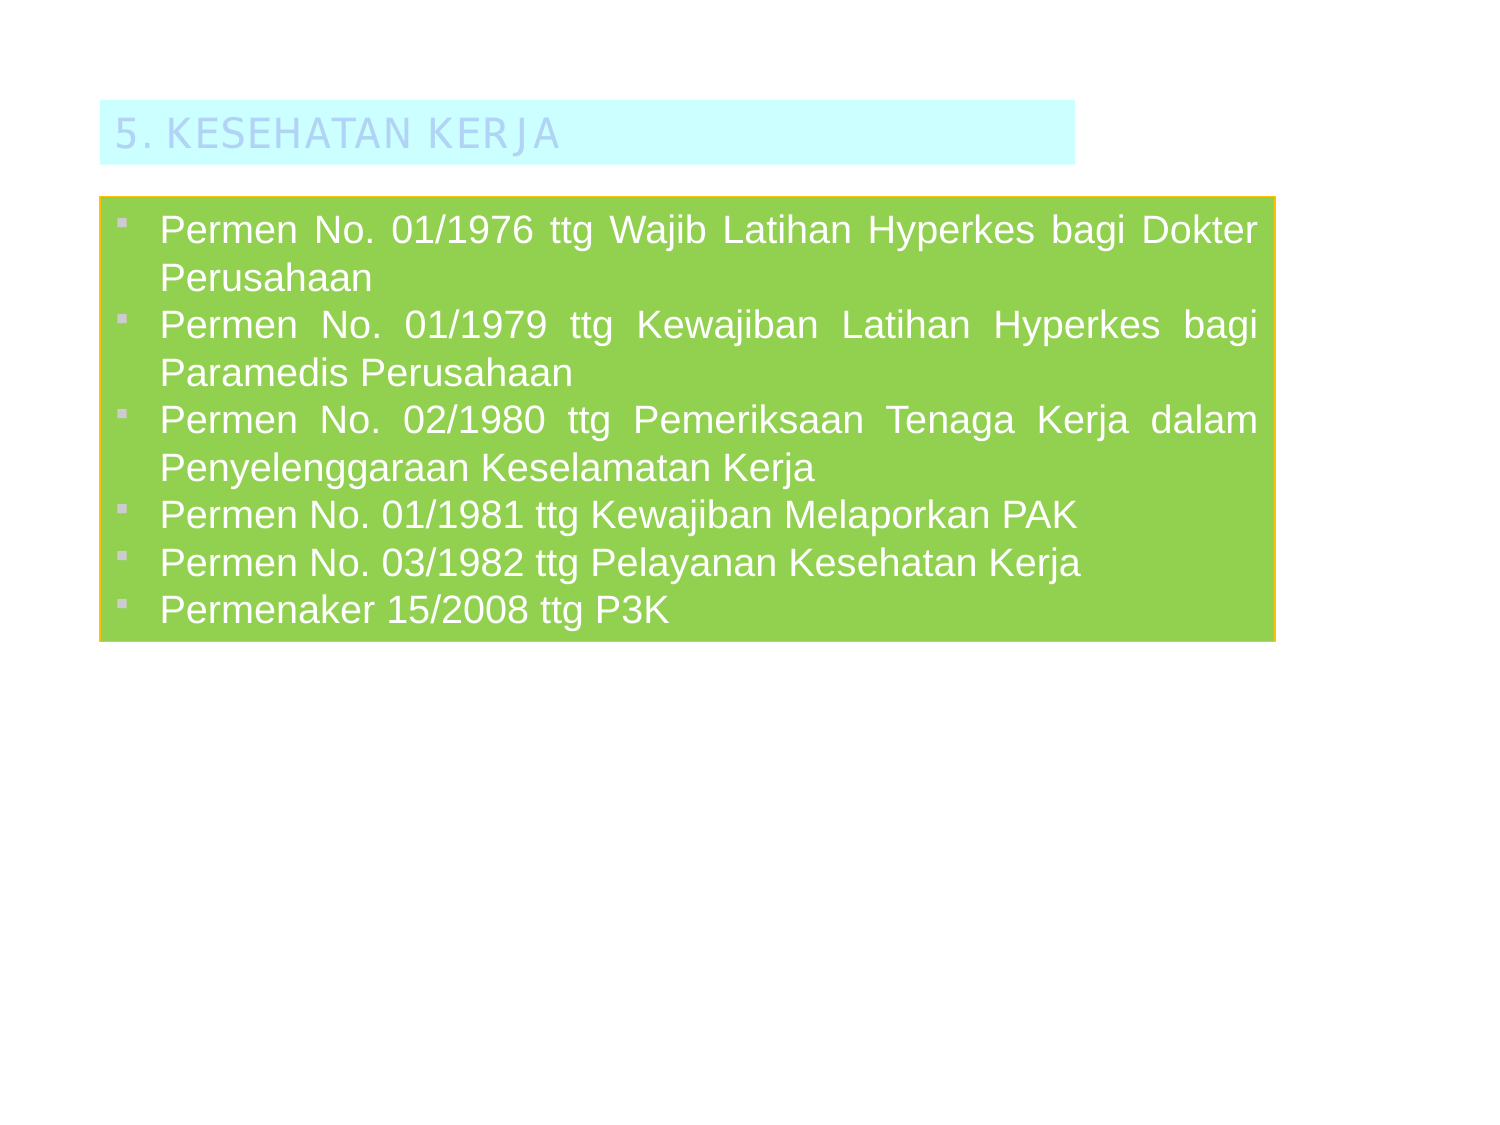

5. KESEHATAN KERJA
Permen No. 01/1976 ttg Wajib Latihan Hyperkes bagi Dokter Perusahaan
Permen No. 01/1979 ttg Kewajiban Latihan Hyperkes bagi Paramedis Perusahaan
Permen No. 02/1980 ttg Pemeriksaan Tenaga Kerja dalam Penyelenggaraan Keselamatan Kerja
Permen No. 01/1981 ttg Kewajiban Melaporkan PAK
Permen No. 03/1982 ttg Pelayanan Kesehatan Kerja
Permenaker 15/2008 ttg P3K